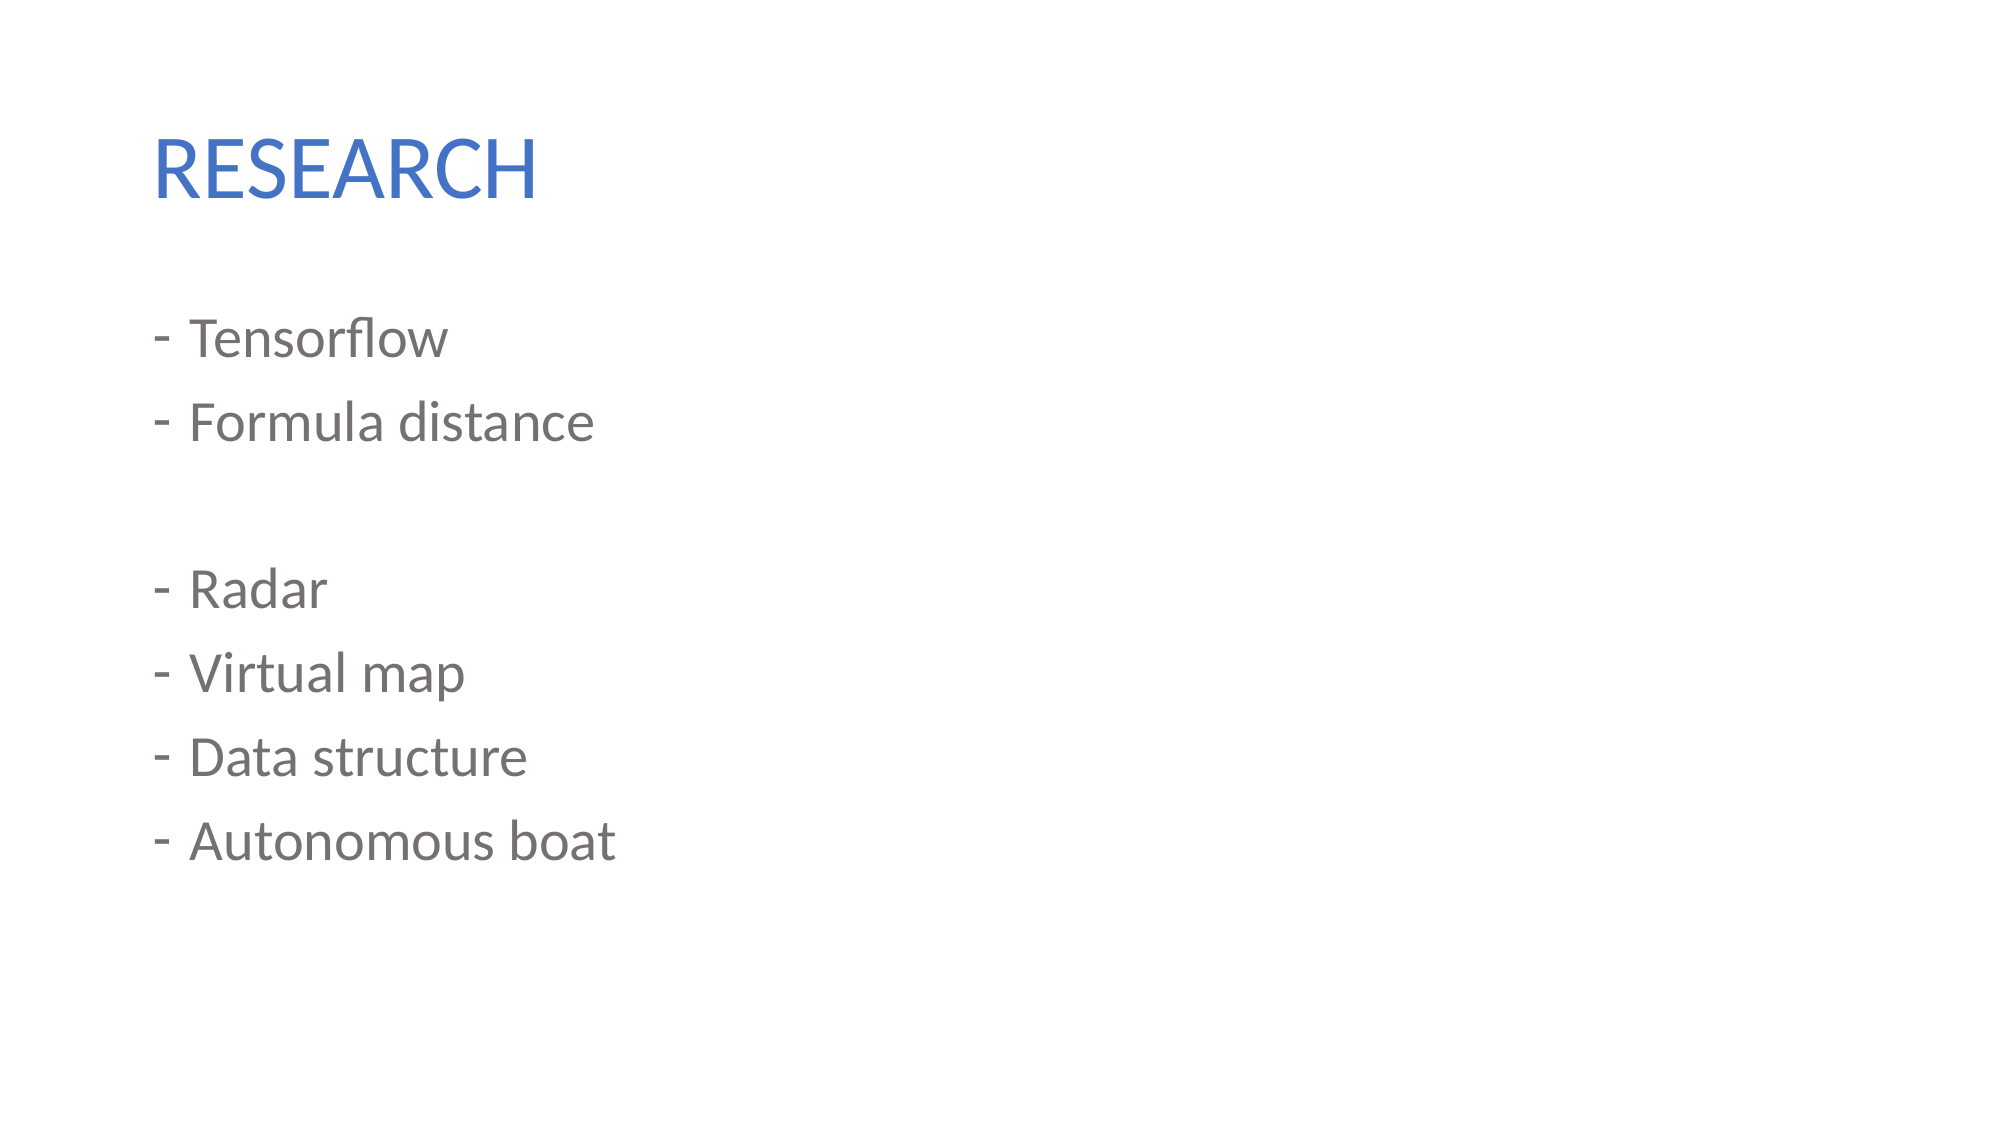

# RESEARCH
Tensorflow
Formula distance

Radar
Virtual map
Data structure
Autonomous boat